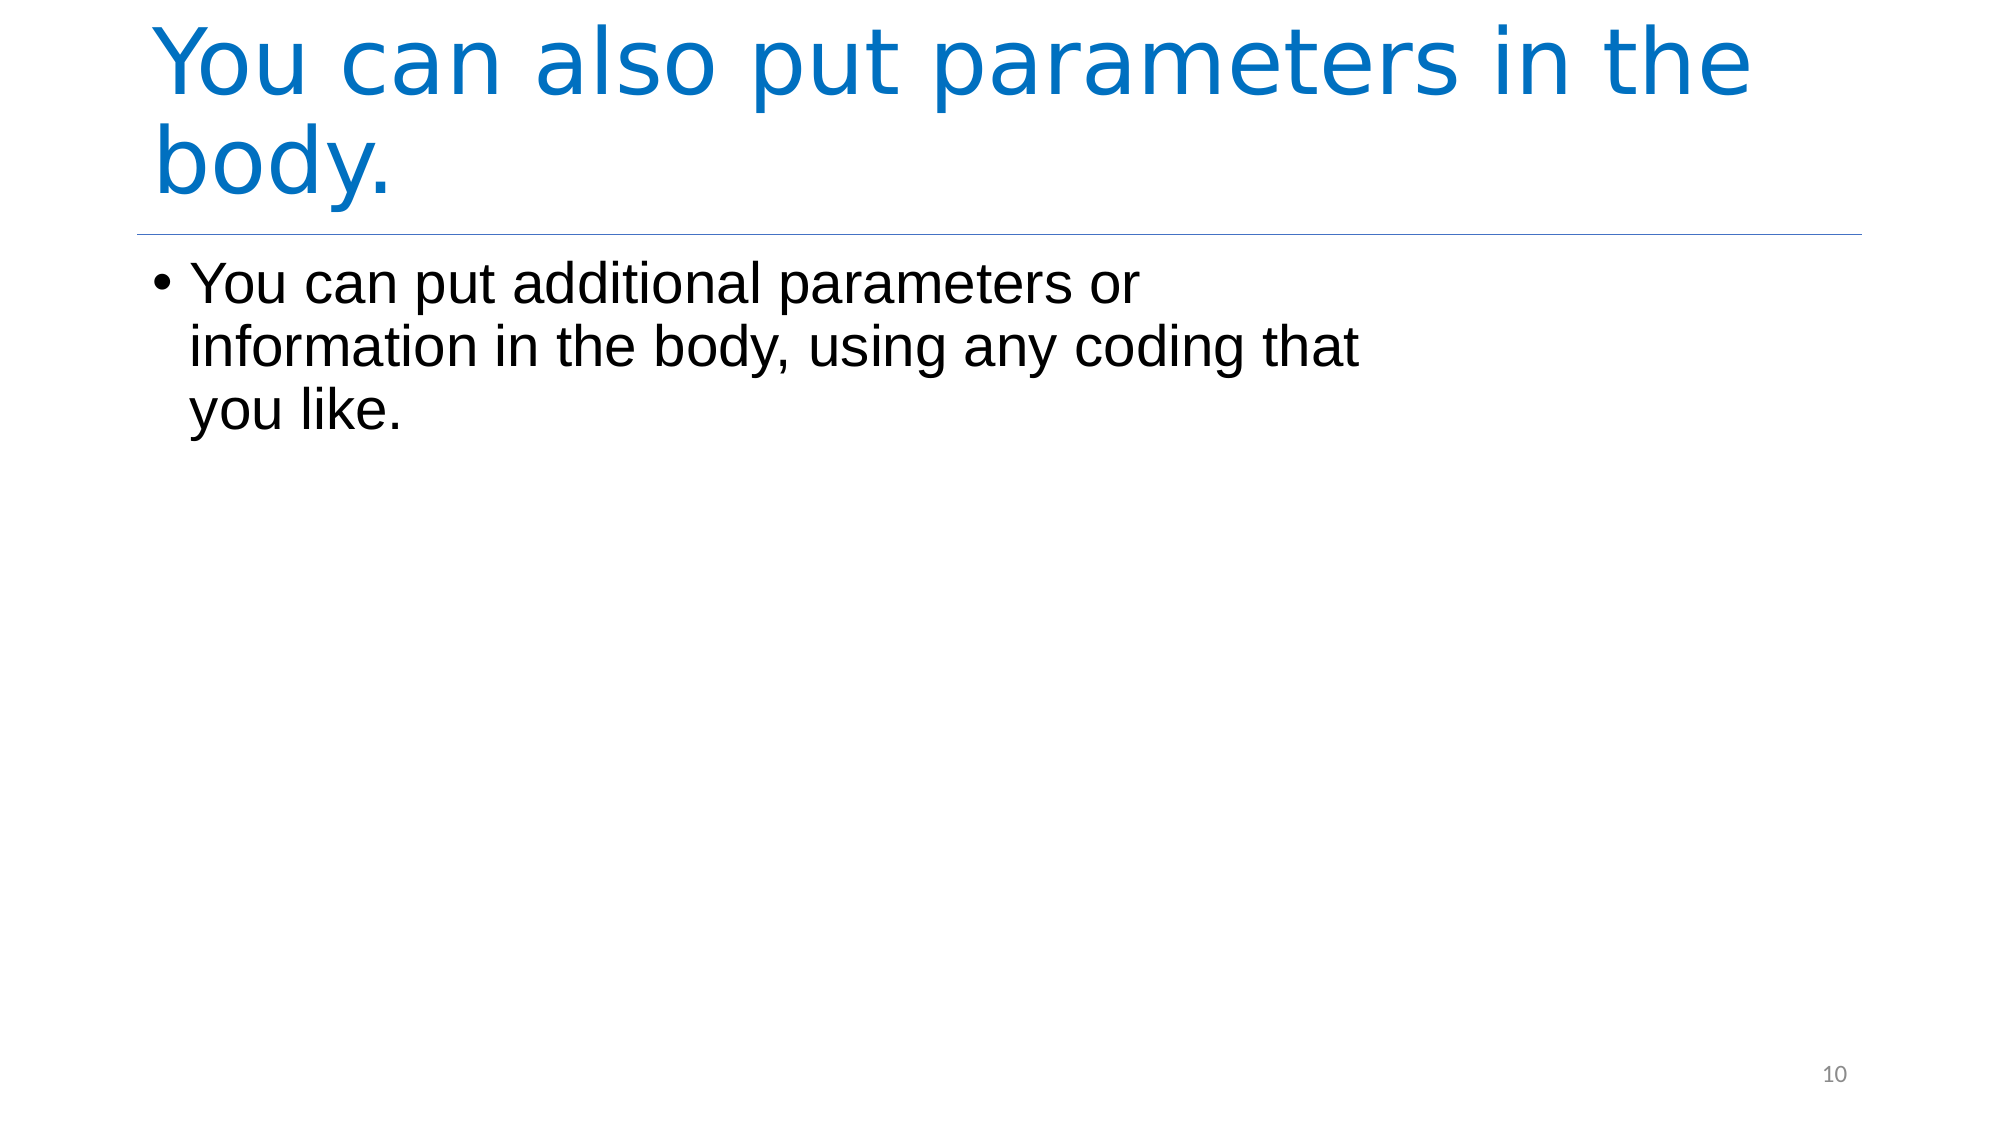

# You can also put parameters in the body.
You can put additional parameters or information in the body, using any coding that you like.
10